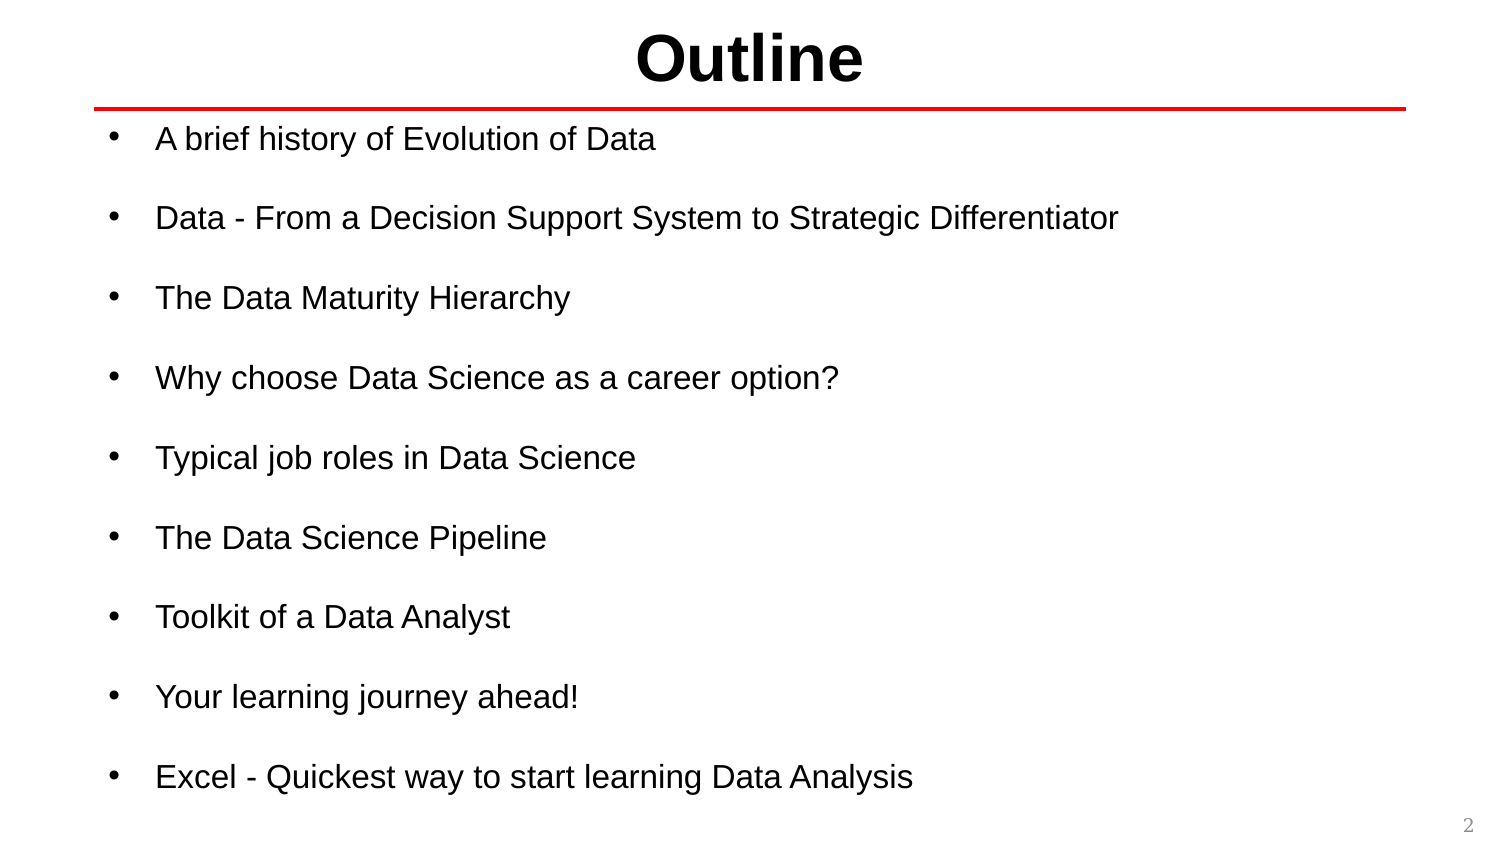

Outline
A brief history of Evolution of Data

Data - From a Decision Support System to Strategic Differentiator

The Data Maturity Hierarchy

Why choose Data Science as a career option?

Typical job roles in Data Science

The Data Science Pipeline

Toolkit of a Data Analyst

Your learning journey ahead!

Excel - Quickest way to start learning Data Analysis
2